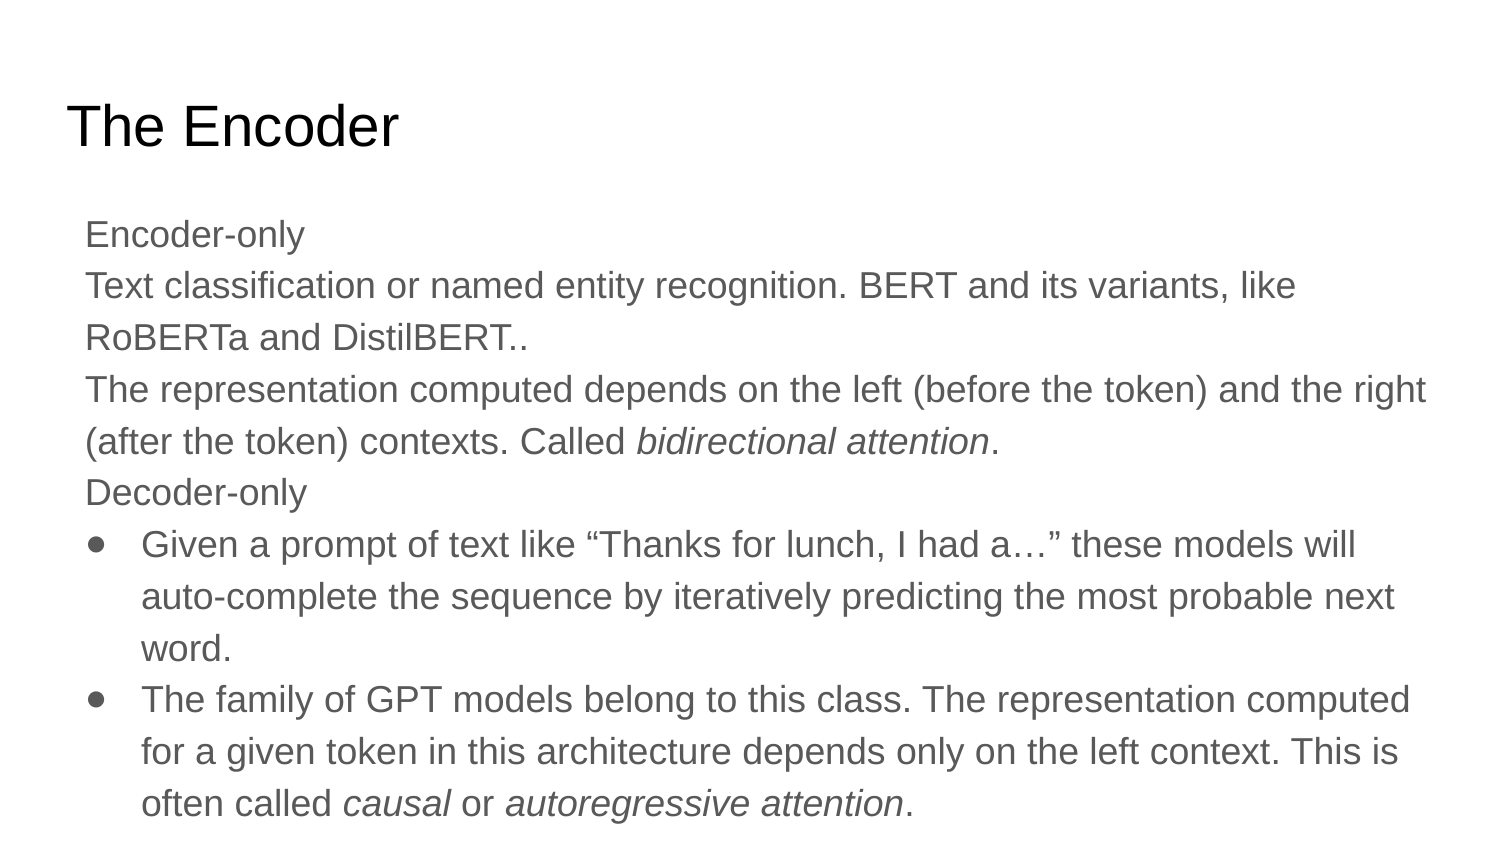

# The Encoder
Encoder-only
Text classification or named entity recognition. BERT and its variants, like RoBERTa and DistilBERT..
The representation computed depends on the left (before the token) and the right (after the token) contexts. Called bidirectional attention.
Decoder-only
Given a prompt of text like “Thanks for lunch, I had a…” these models will auto-complete the sequence by iteratively predicting the most probable next word.
The family of GPT models belong to this class. The representation computed for a given token in this architecture depends only on the left context. This is often called causal or autoregressive attention.